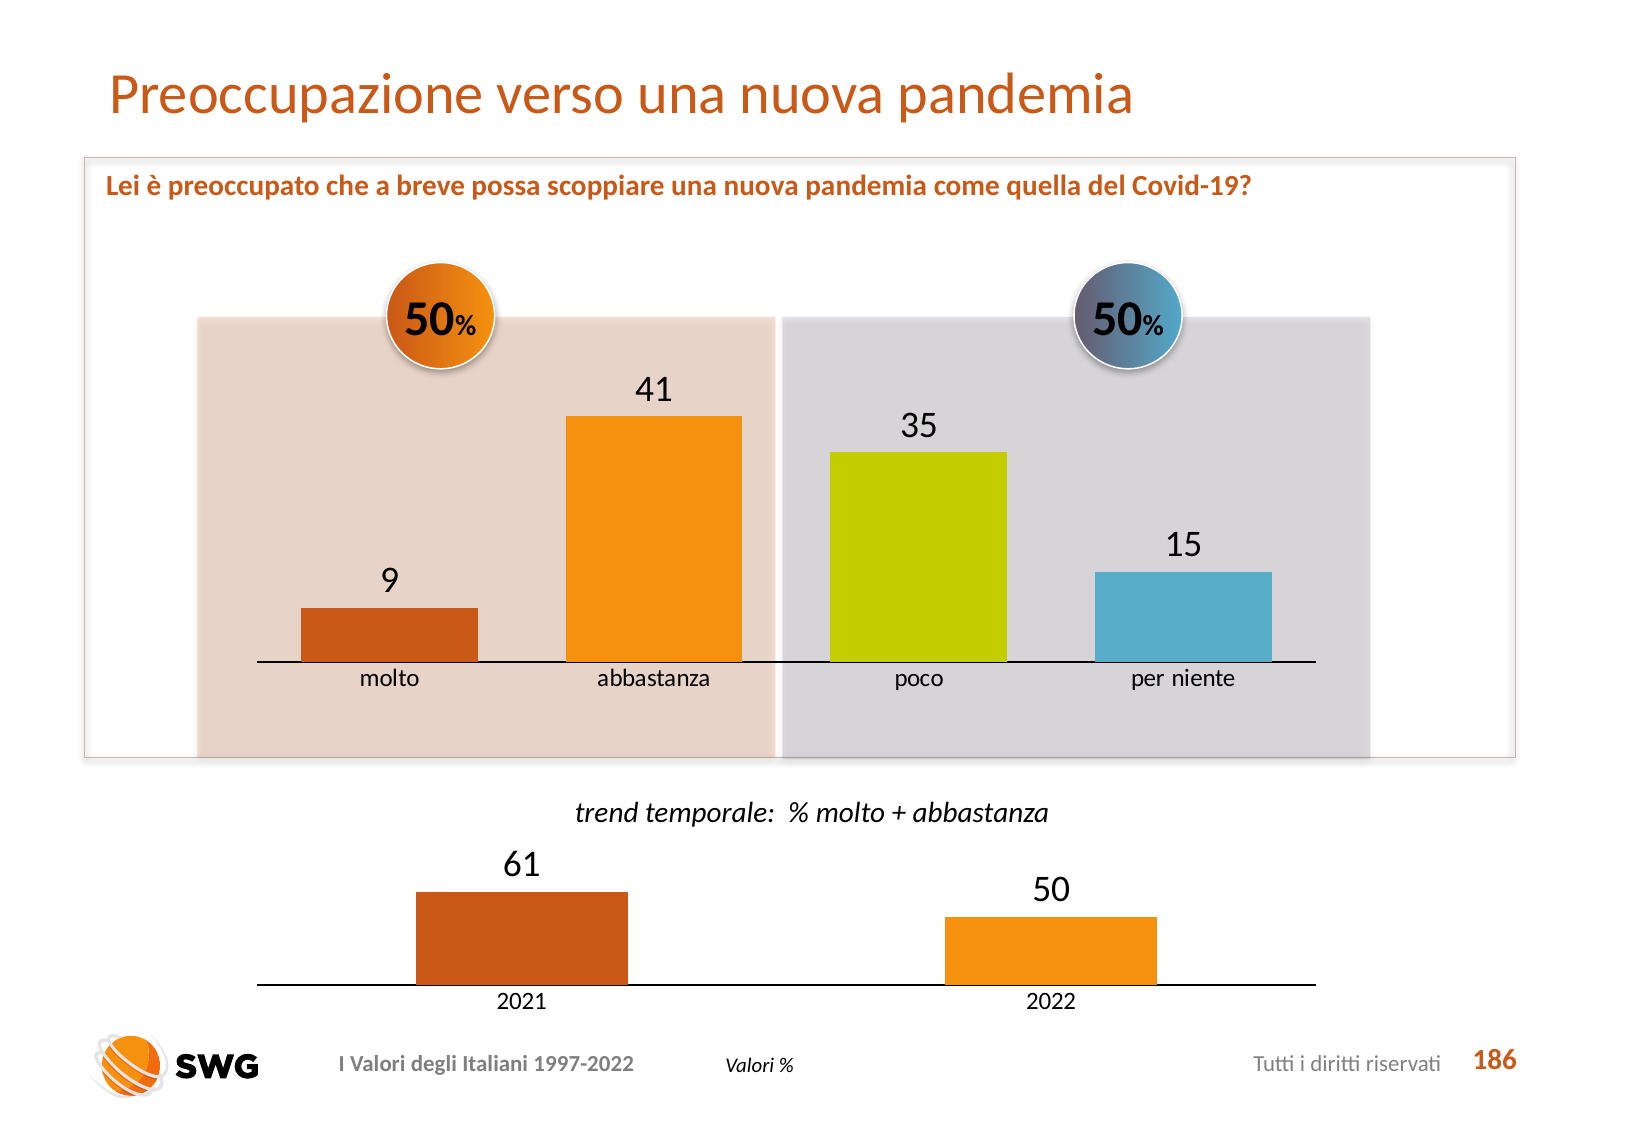

# Preoccupazione verso una nuova pandemia

Lei è preoccupato che a breve possa scoppiare una nuova pandemia come quella del Covid-19?

50%
50%

### Chart

| Category | Serie 1 |
|---|---|
| molto | 9.0 |
| abbastanza | 41.0 |
| poco | 35.0 |
| per niente | 15.0 |

trend temporale:  % molto + abbastanza

### Chart

| Category | Serie 1 |
|---|---|
| 2021 | 61.0 |
| 2022 | 50.0 |
186
Valori %